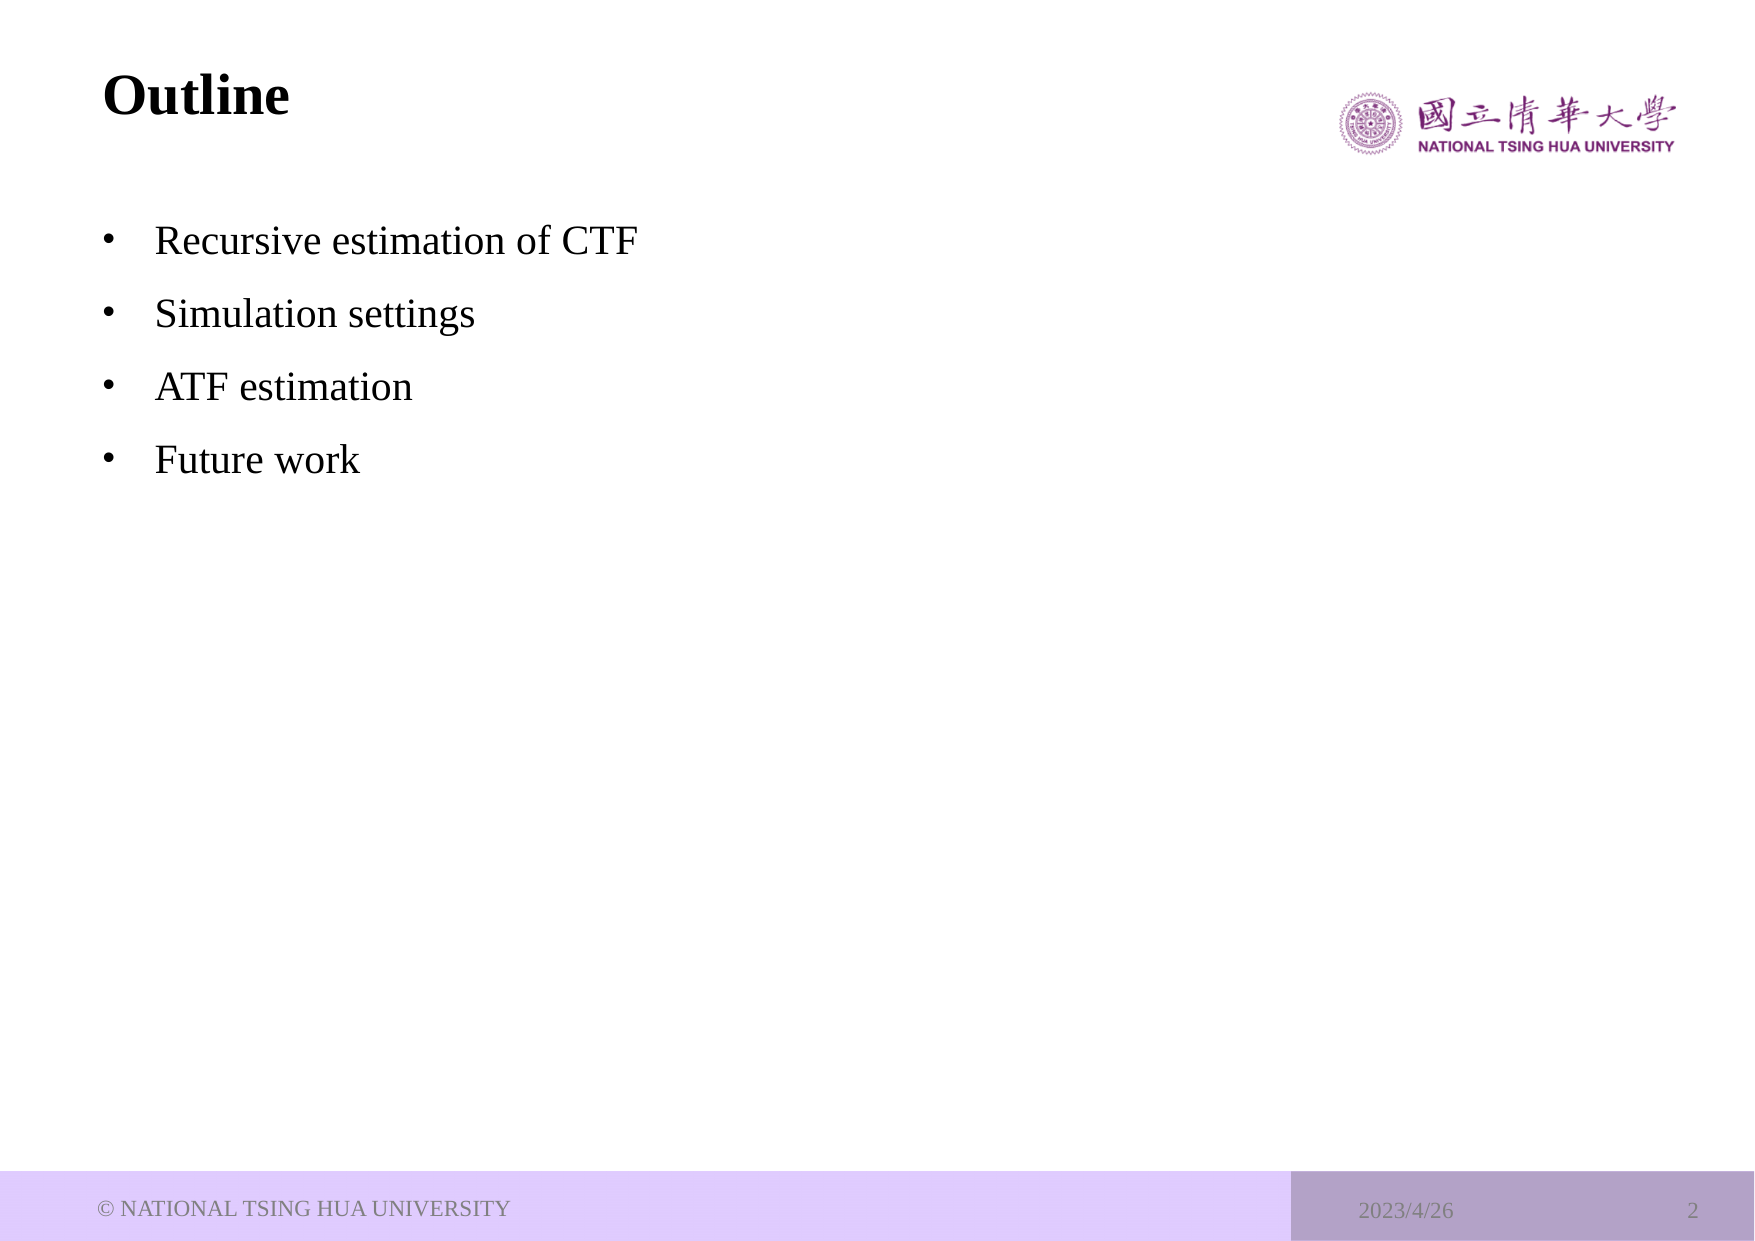

# Outline
Recursive estimation of CTF
Simulation settings
ATF estimation
Future work

© NATIONAL TSING HUA UNIVERSITY
2023/4/26
2